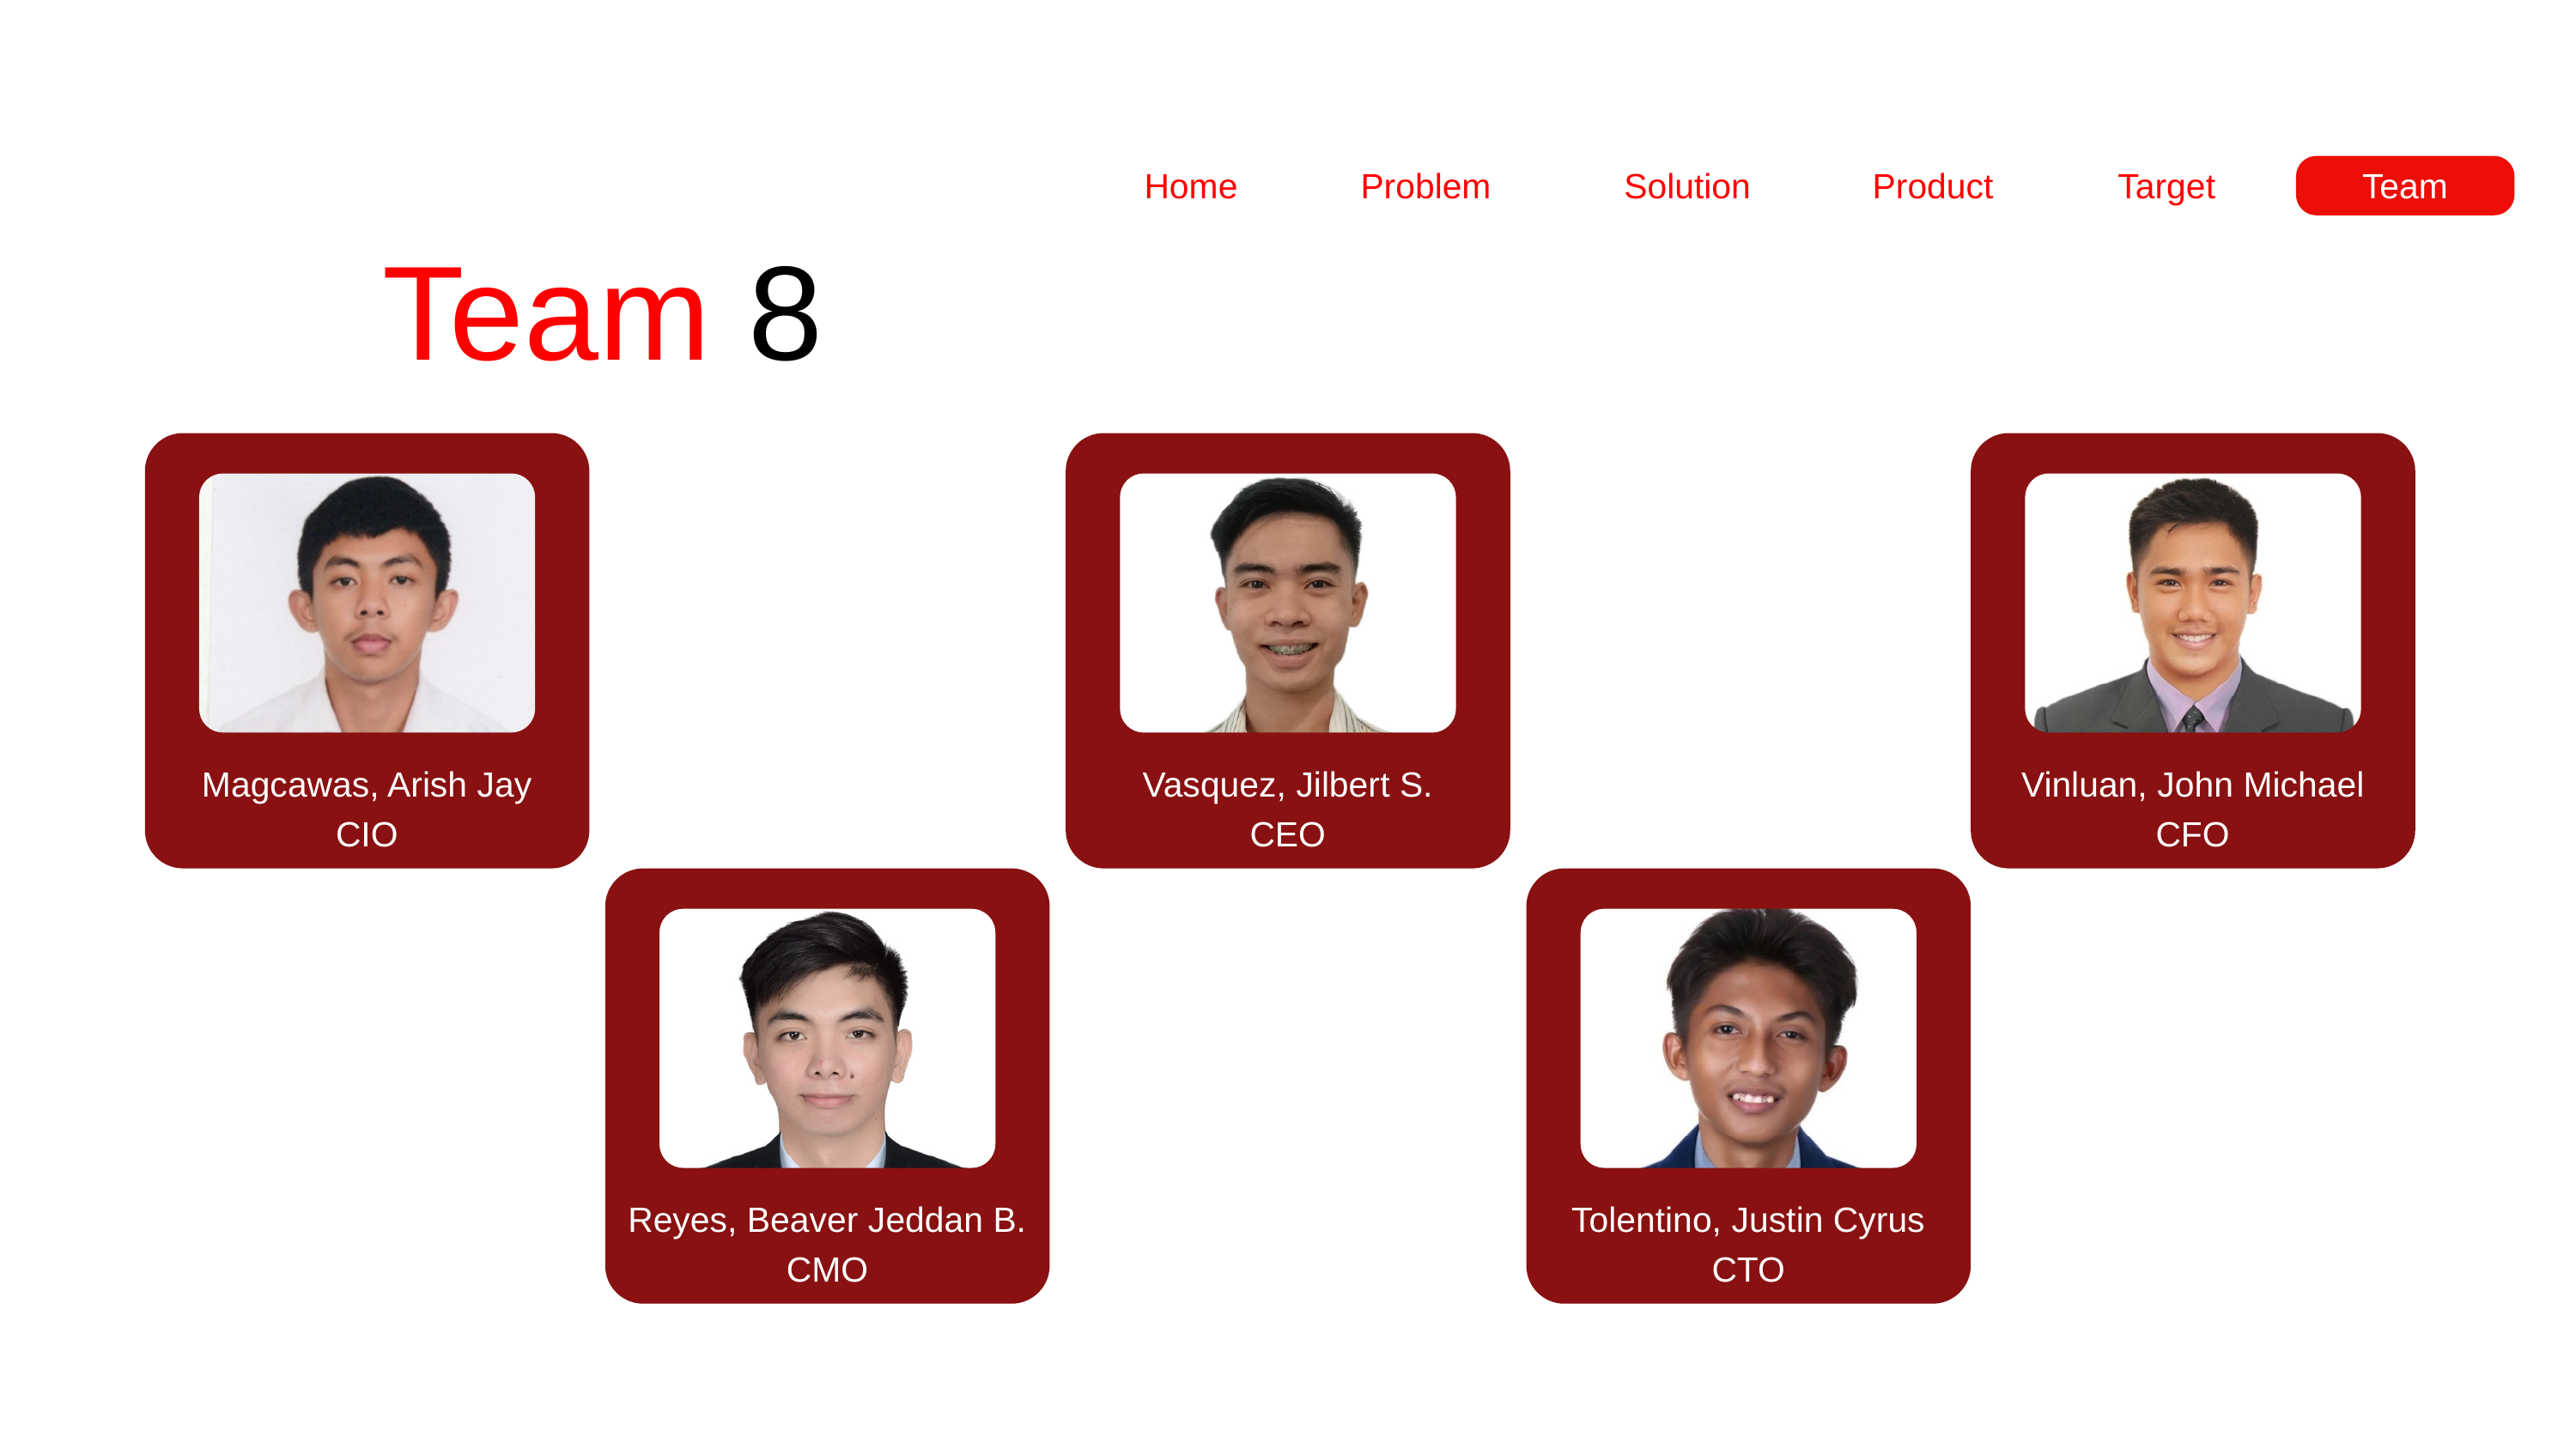

Home
Problem
Solution
Product
Target
Team
Team 8

Magcawas, Arish Jay
CIO

Vasquez, Jilbert S.
CEO

Vinluan, John Michael
CFO

Reyes, Beaver Jeddan B.
CMO

Tolentino, Justin Cyrus
CTO